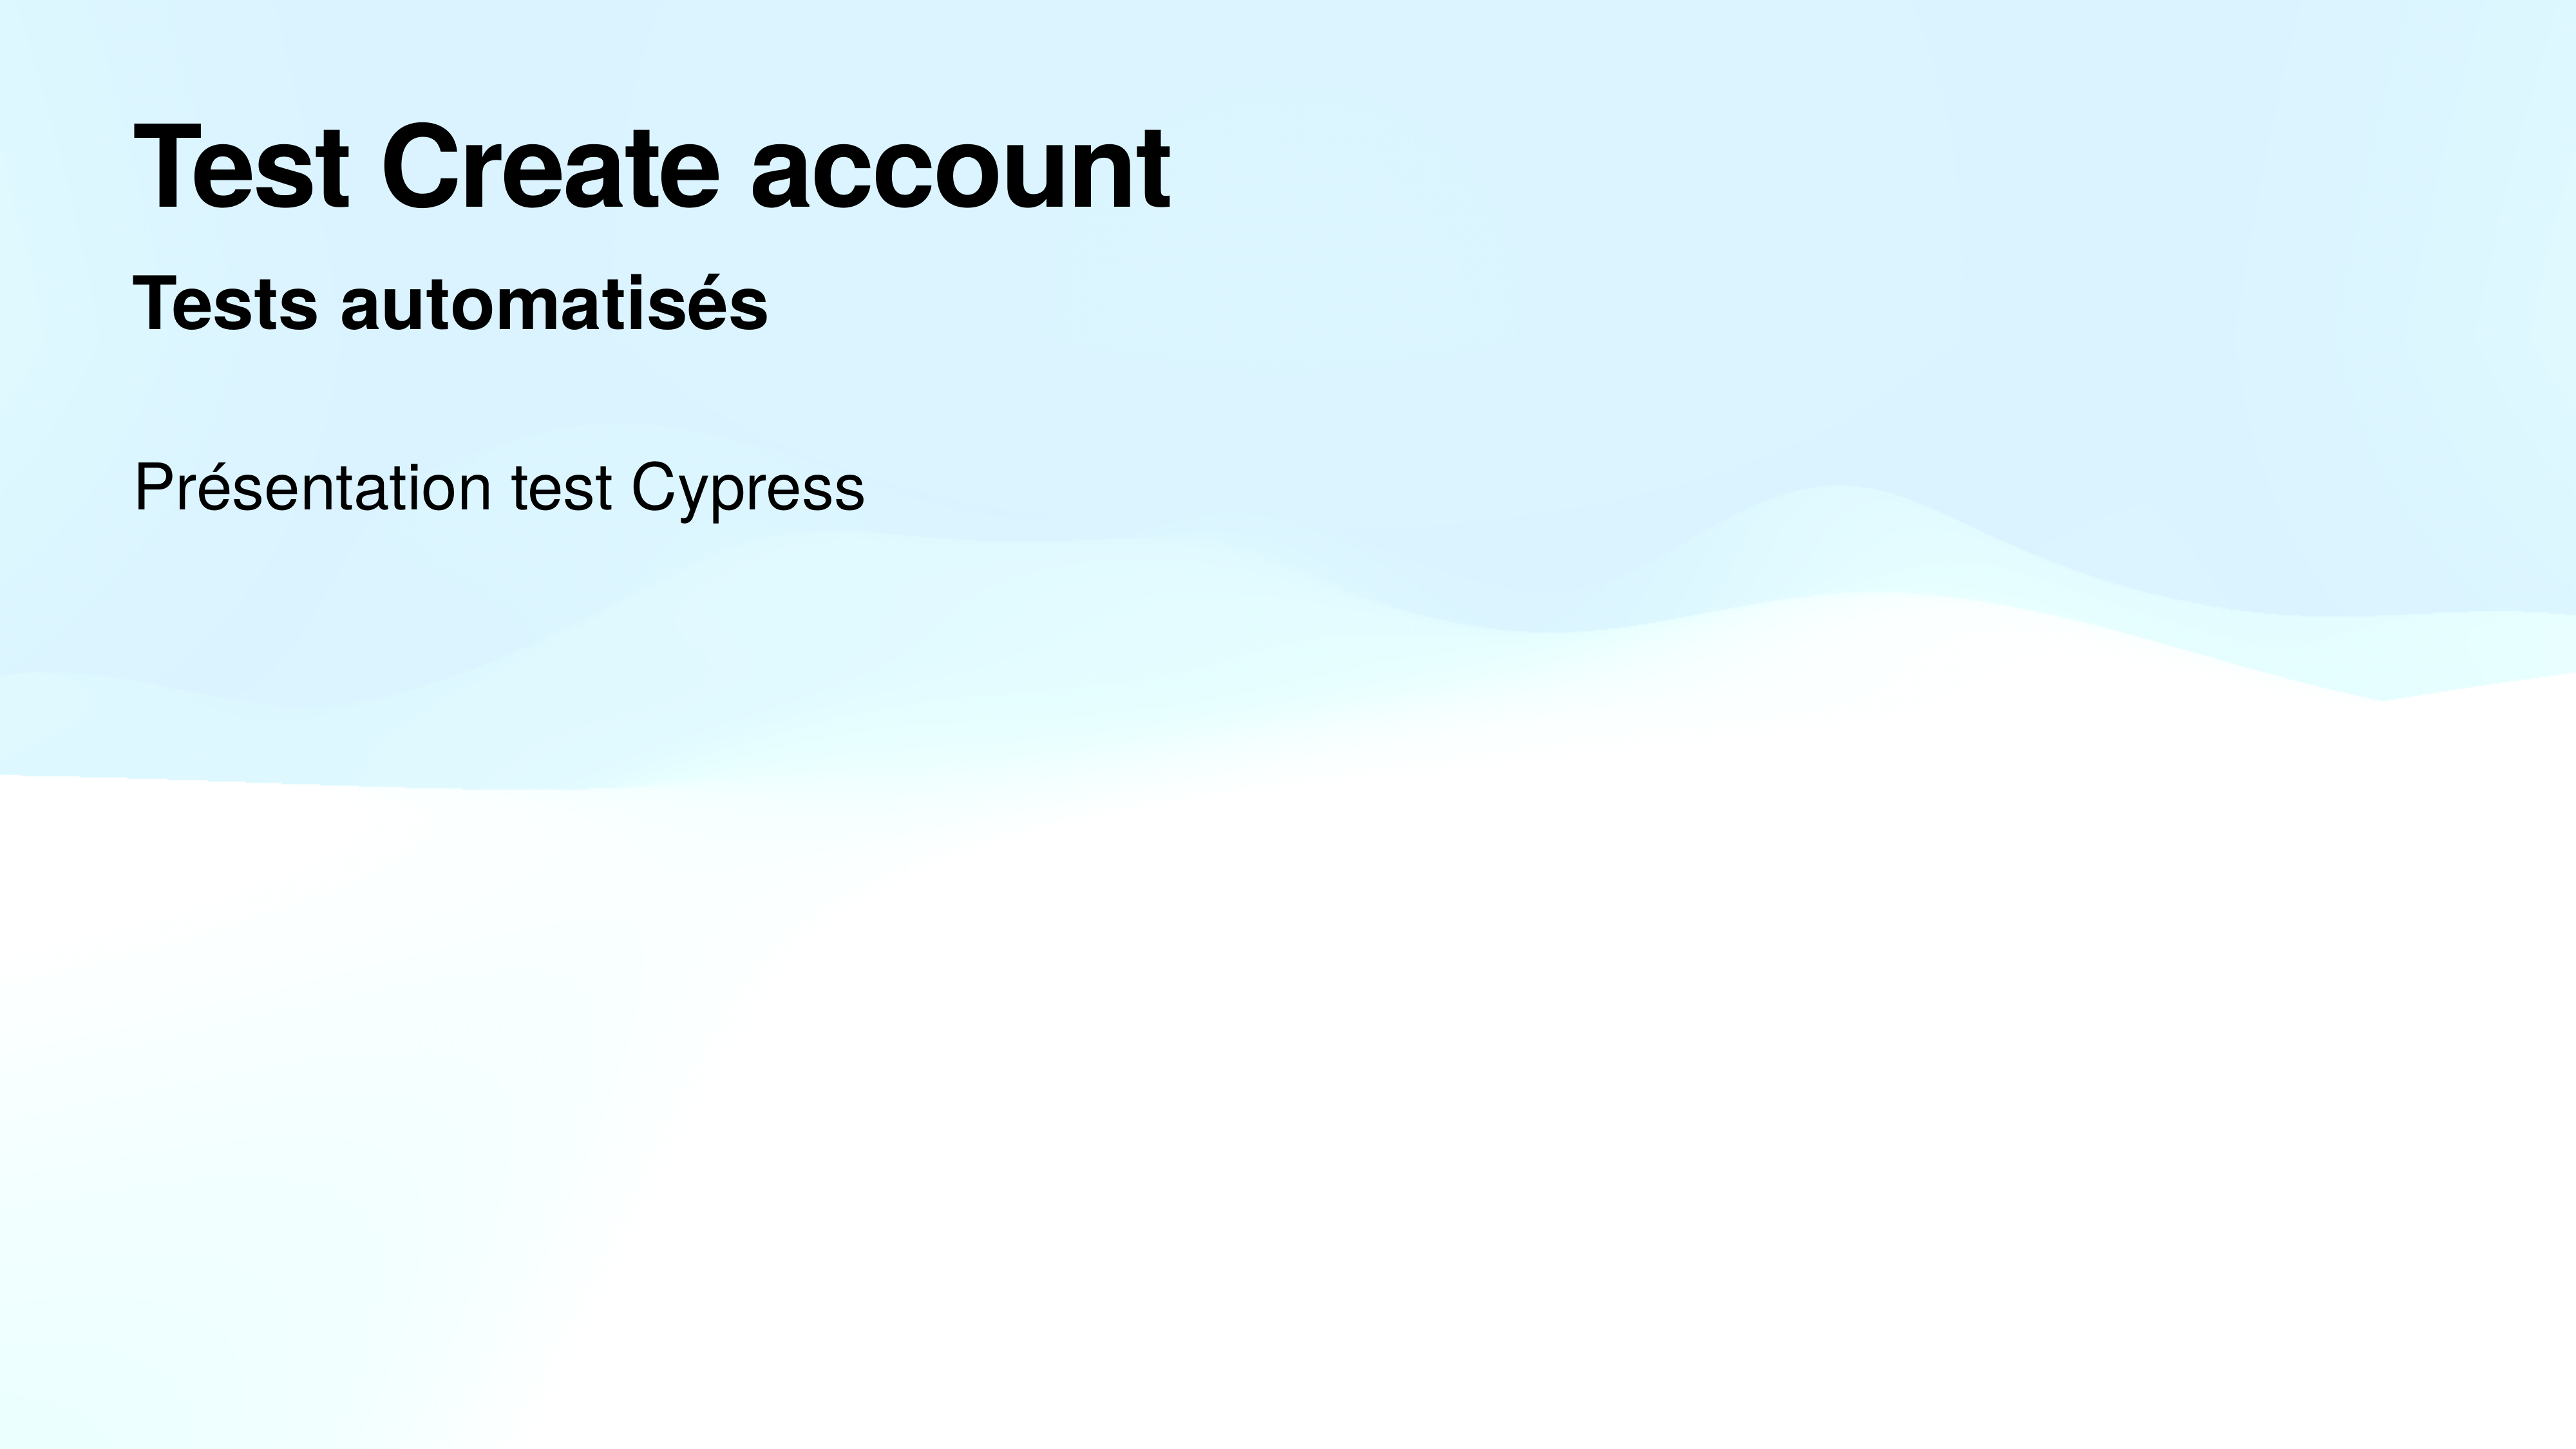

# Test Create account
Tests automatisés
Présentation test Cypress